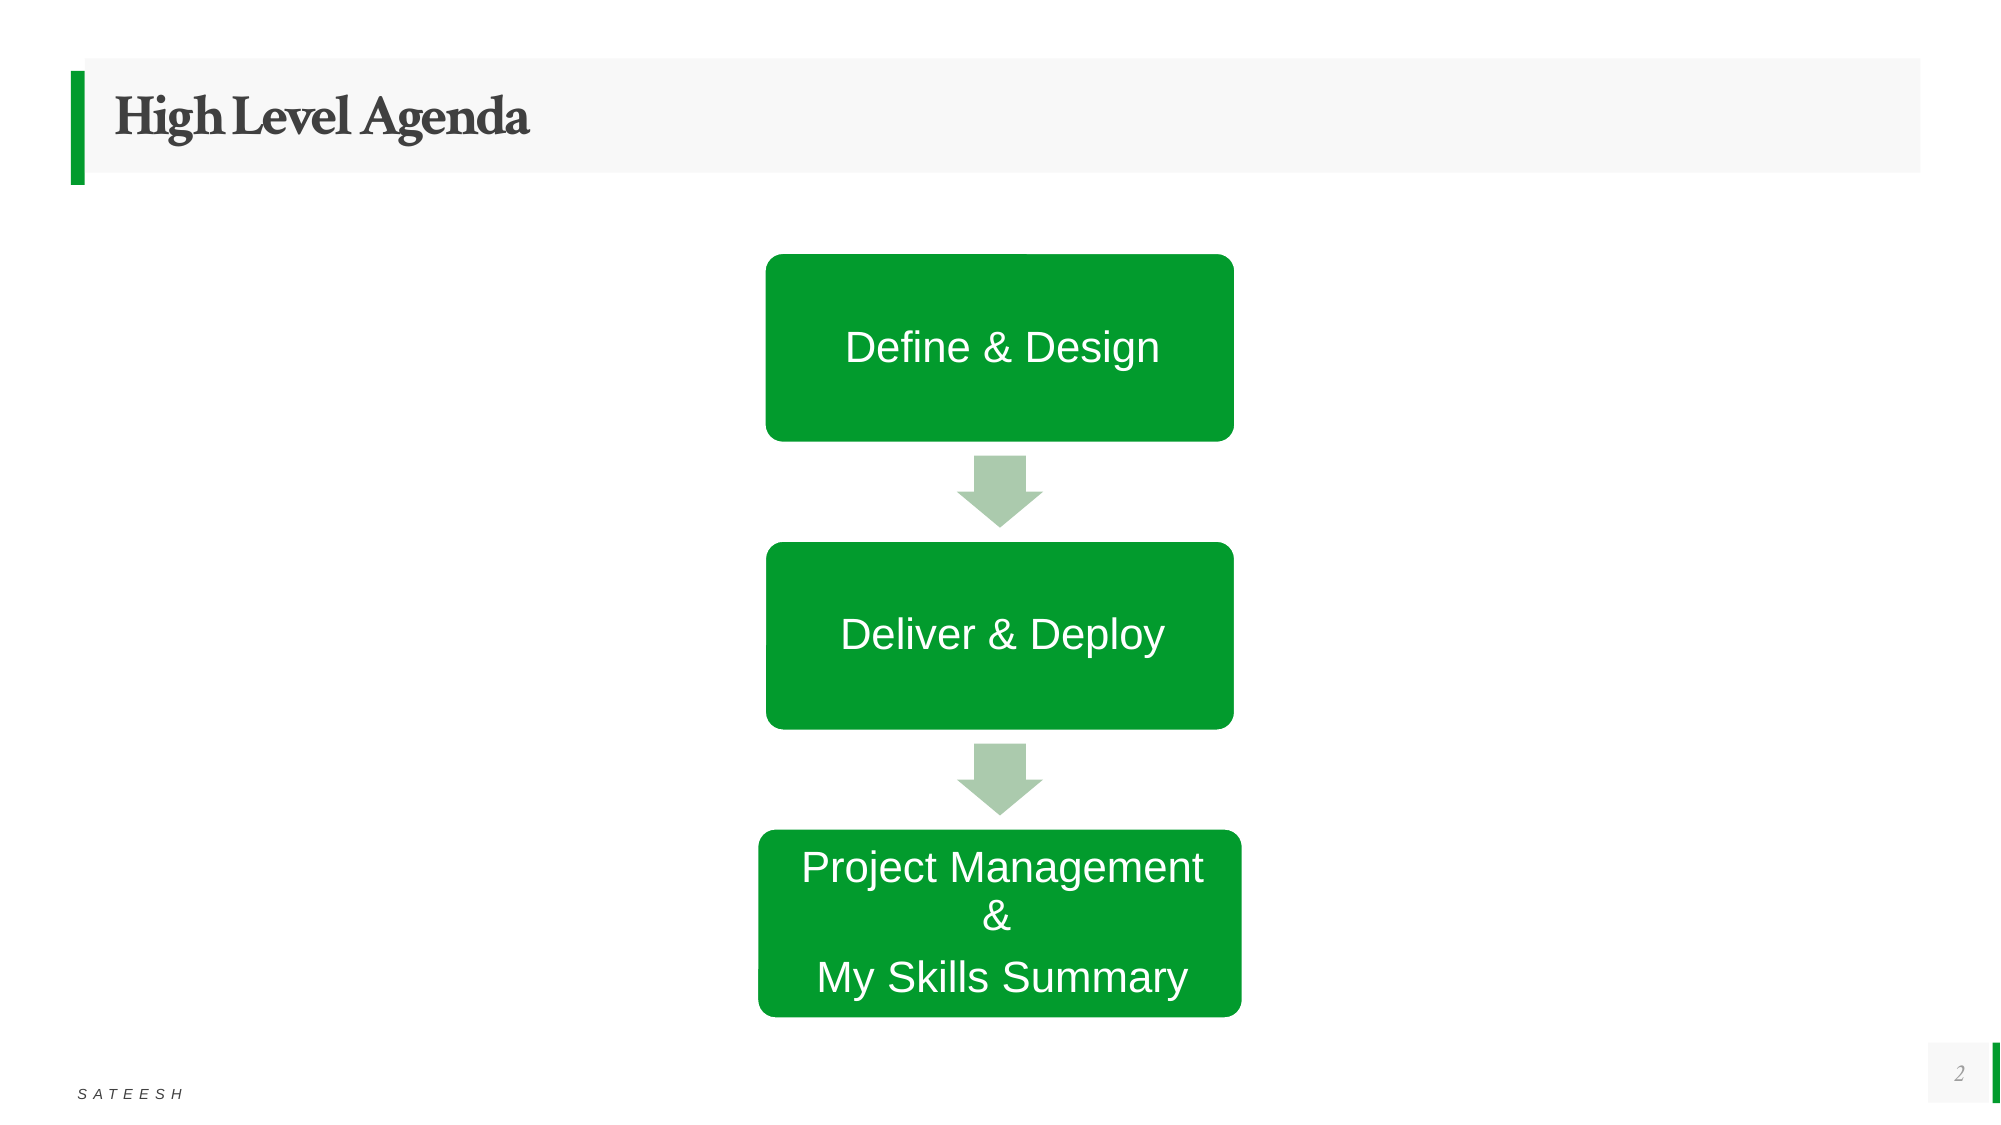

# High Level Agenda
Define & Design

Deliver & Deploy

Project Management &
My Skills Summary
2